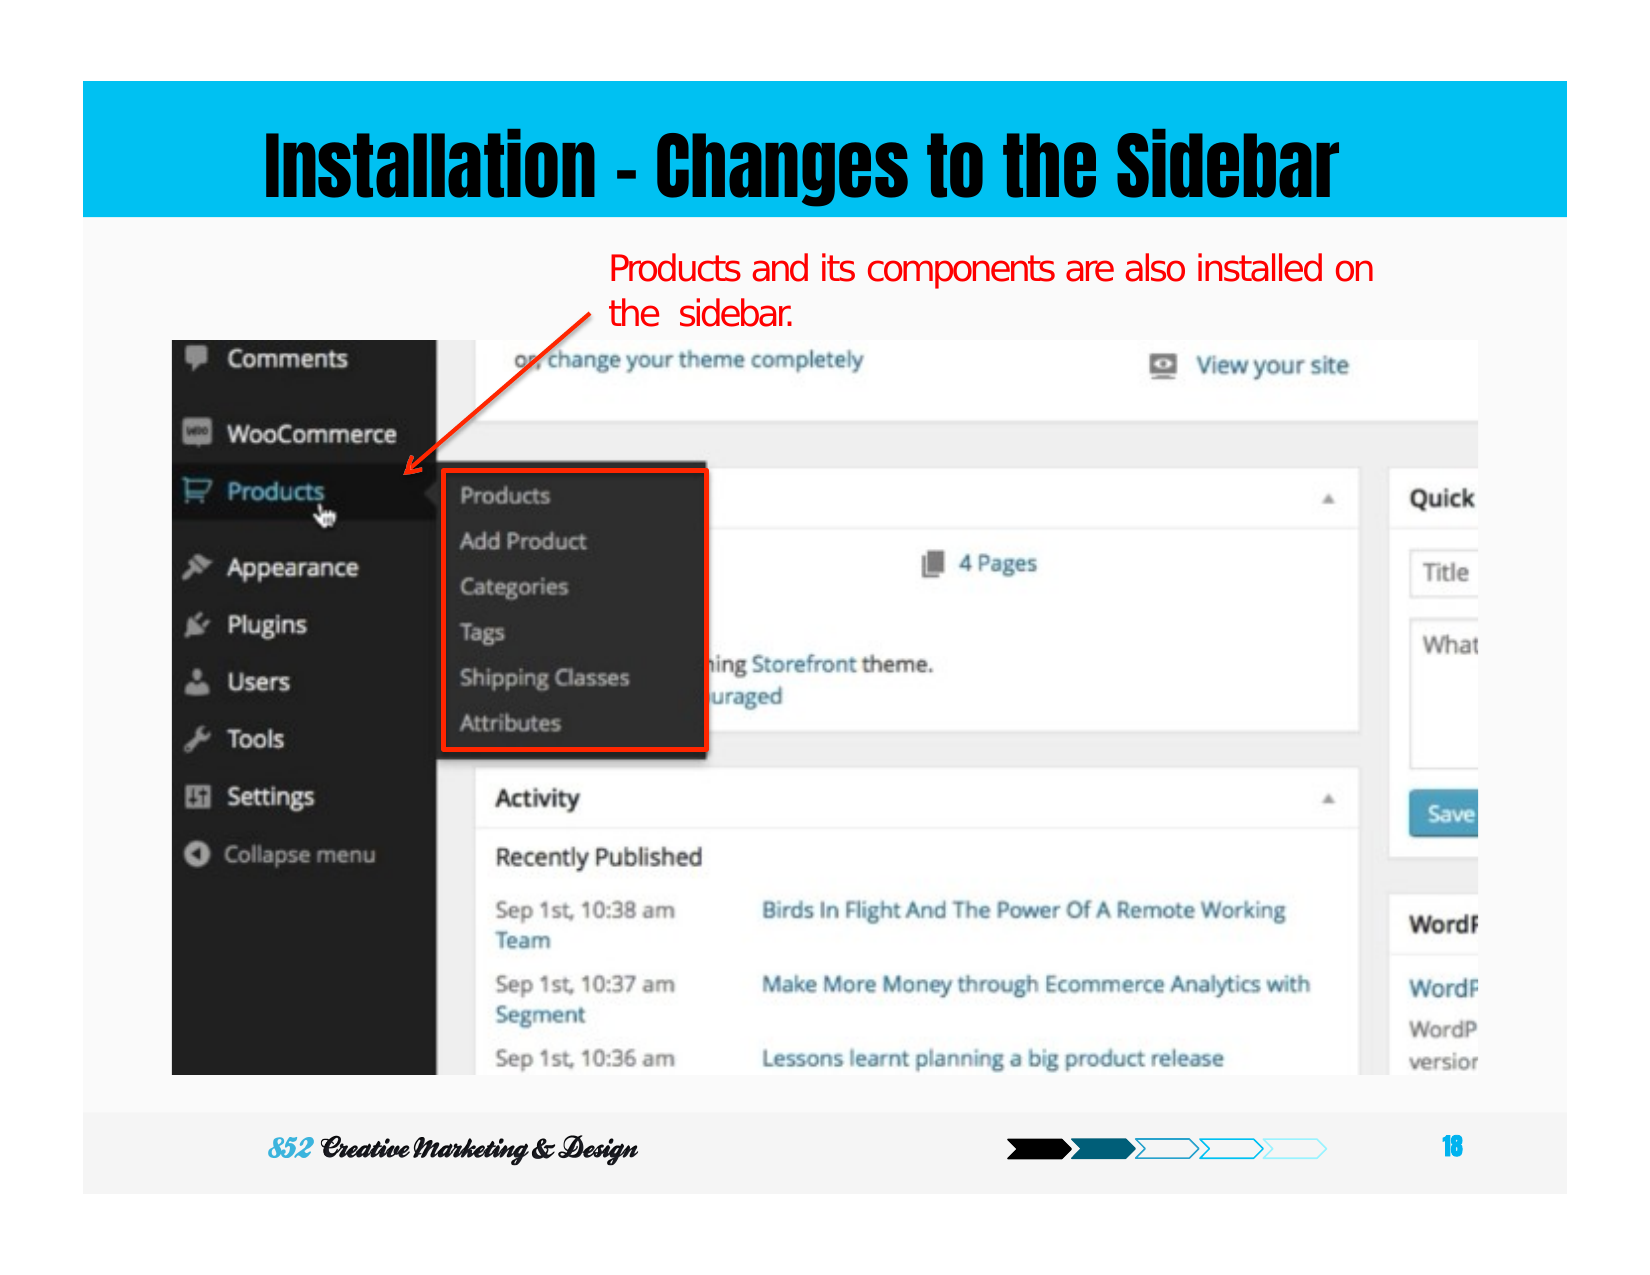

Installation – Changes to the Sidebar
Products and its components are also installed on the  sidebar.

18